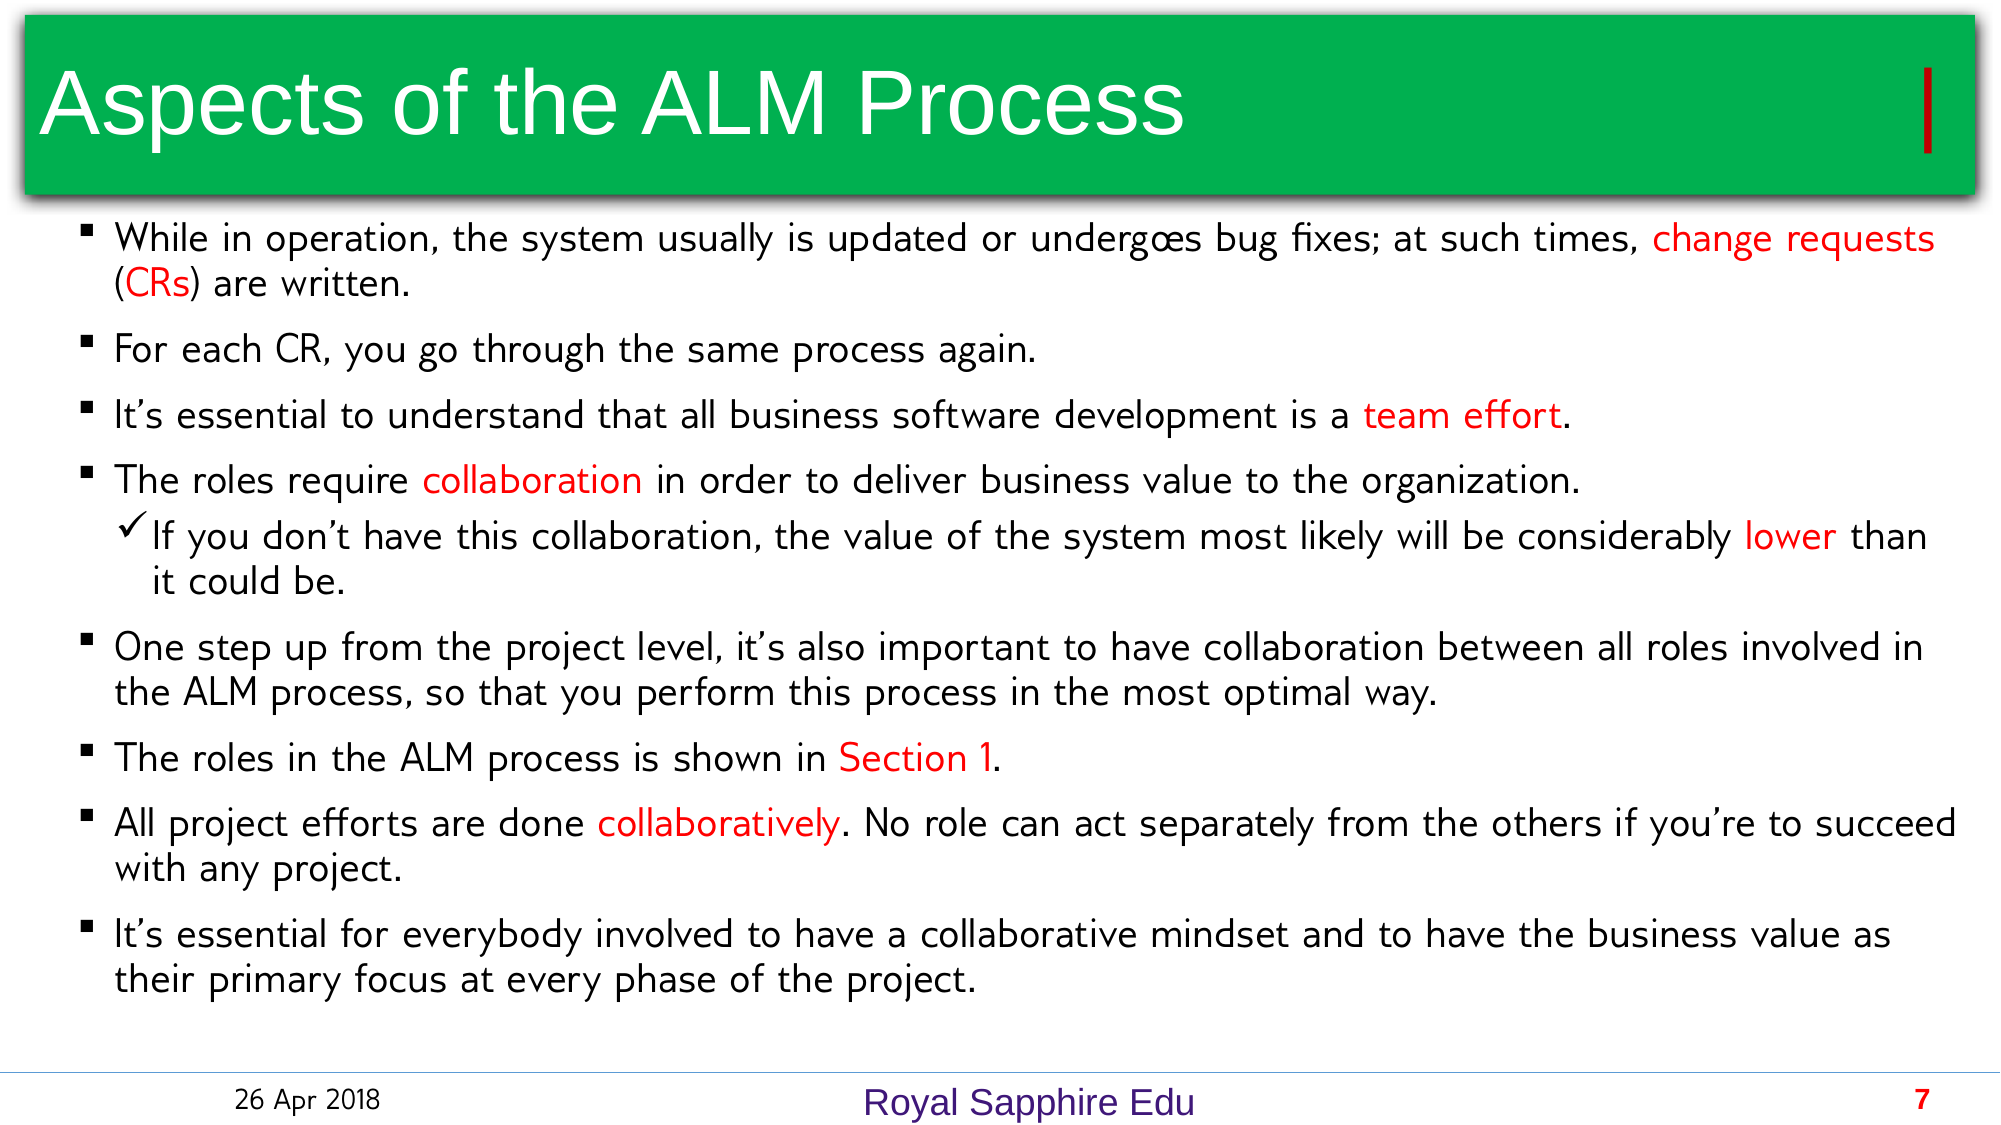

# Aspects of the ALM Process					   |
While in operation, the system usually is updated or undergoes bug fixes; at such times, change requests (CRs) are written.
For each CR, you go through the same process again.
It’s essential to understand that all business software development is a team effort.
The roles require collaboration in order to deliver business value to the organization.
If you don’t have this collaboration, the value of the system most likely will be considerably lower than it could be.
One step up from the project level, it’s also important to have collaboration between all roles involved in the ALM process, so that you perform this process in the most optimal way.
The roles in the ALM process is shown in Section 1.
All project efforts are done collaboratively. No role can act separately from the others if you’re to succeed with any project.
It’s essential for everybody involved to have a collaborative mindset and to have the business value as their primary focus at every phase of the project.
26 Apr 2018
7